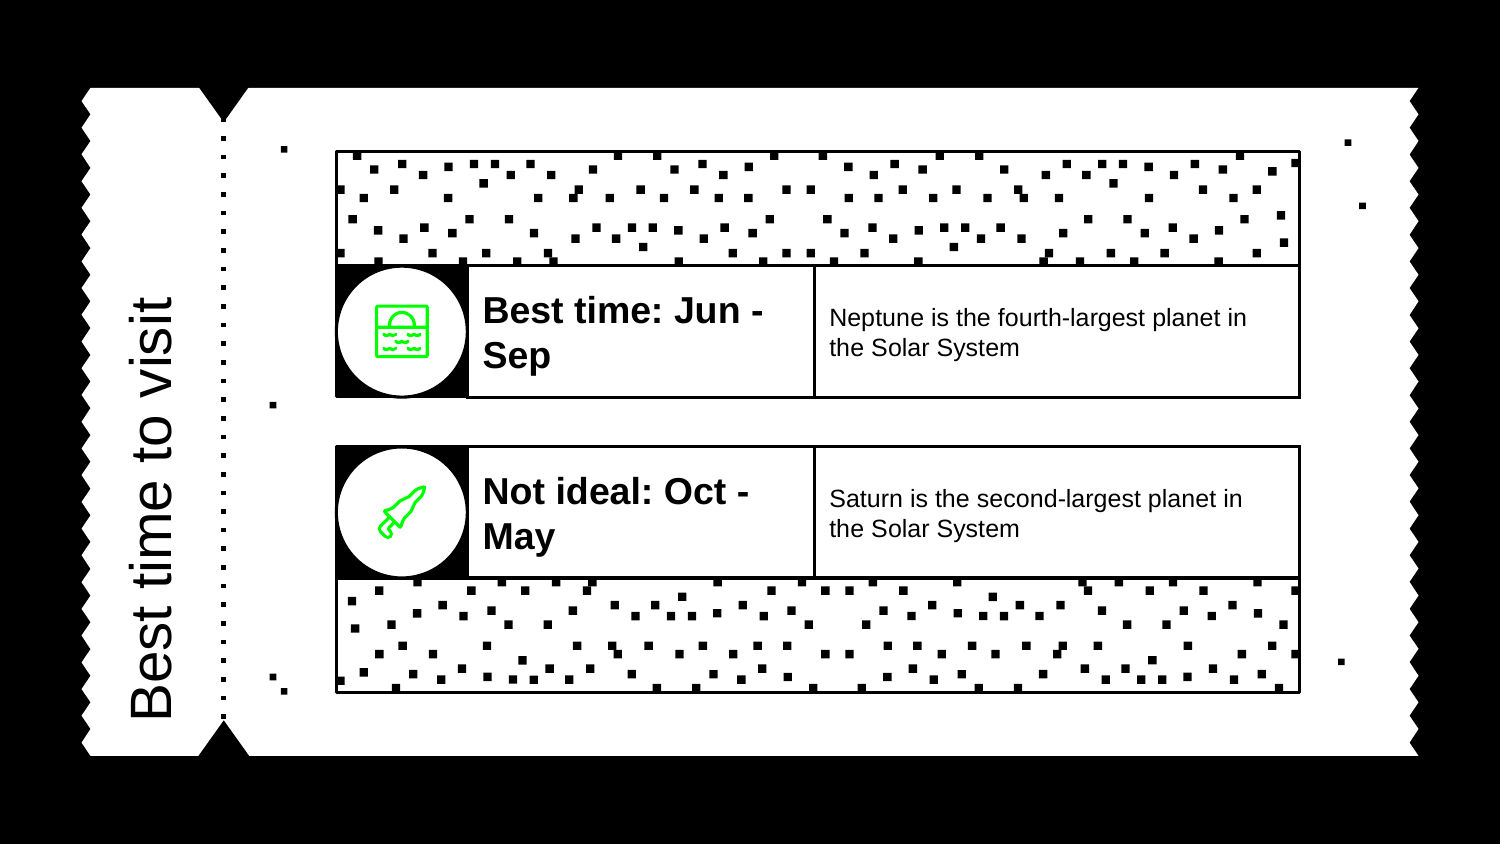

Best time: Jun - Sep
Neptune is the fourth-largest planet in the Solar System

# Best time to visit
Not ideal: Oct - May
Saturn is the second-largest planet in the Solar System